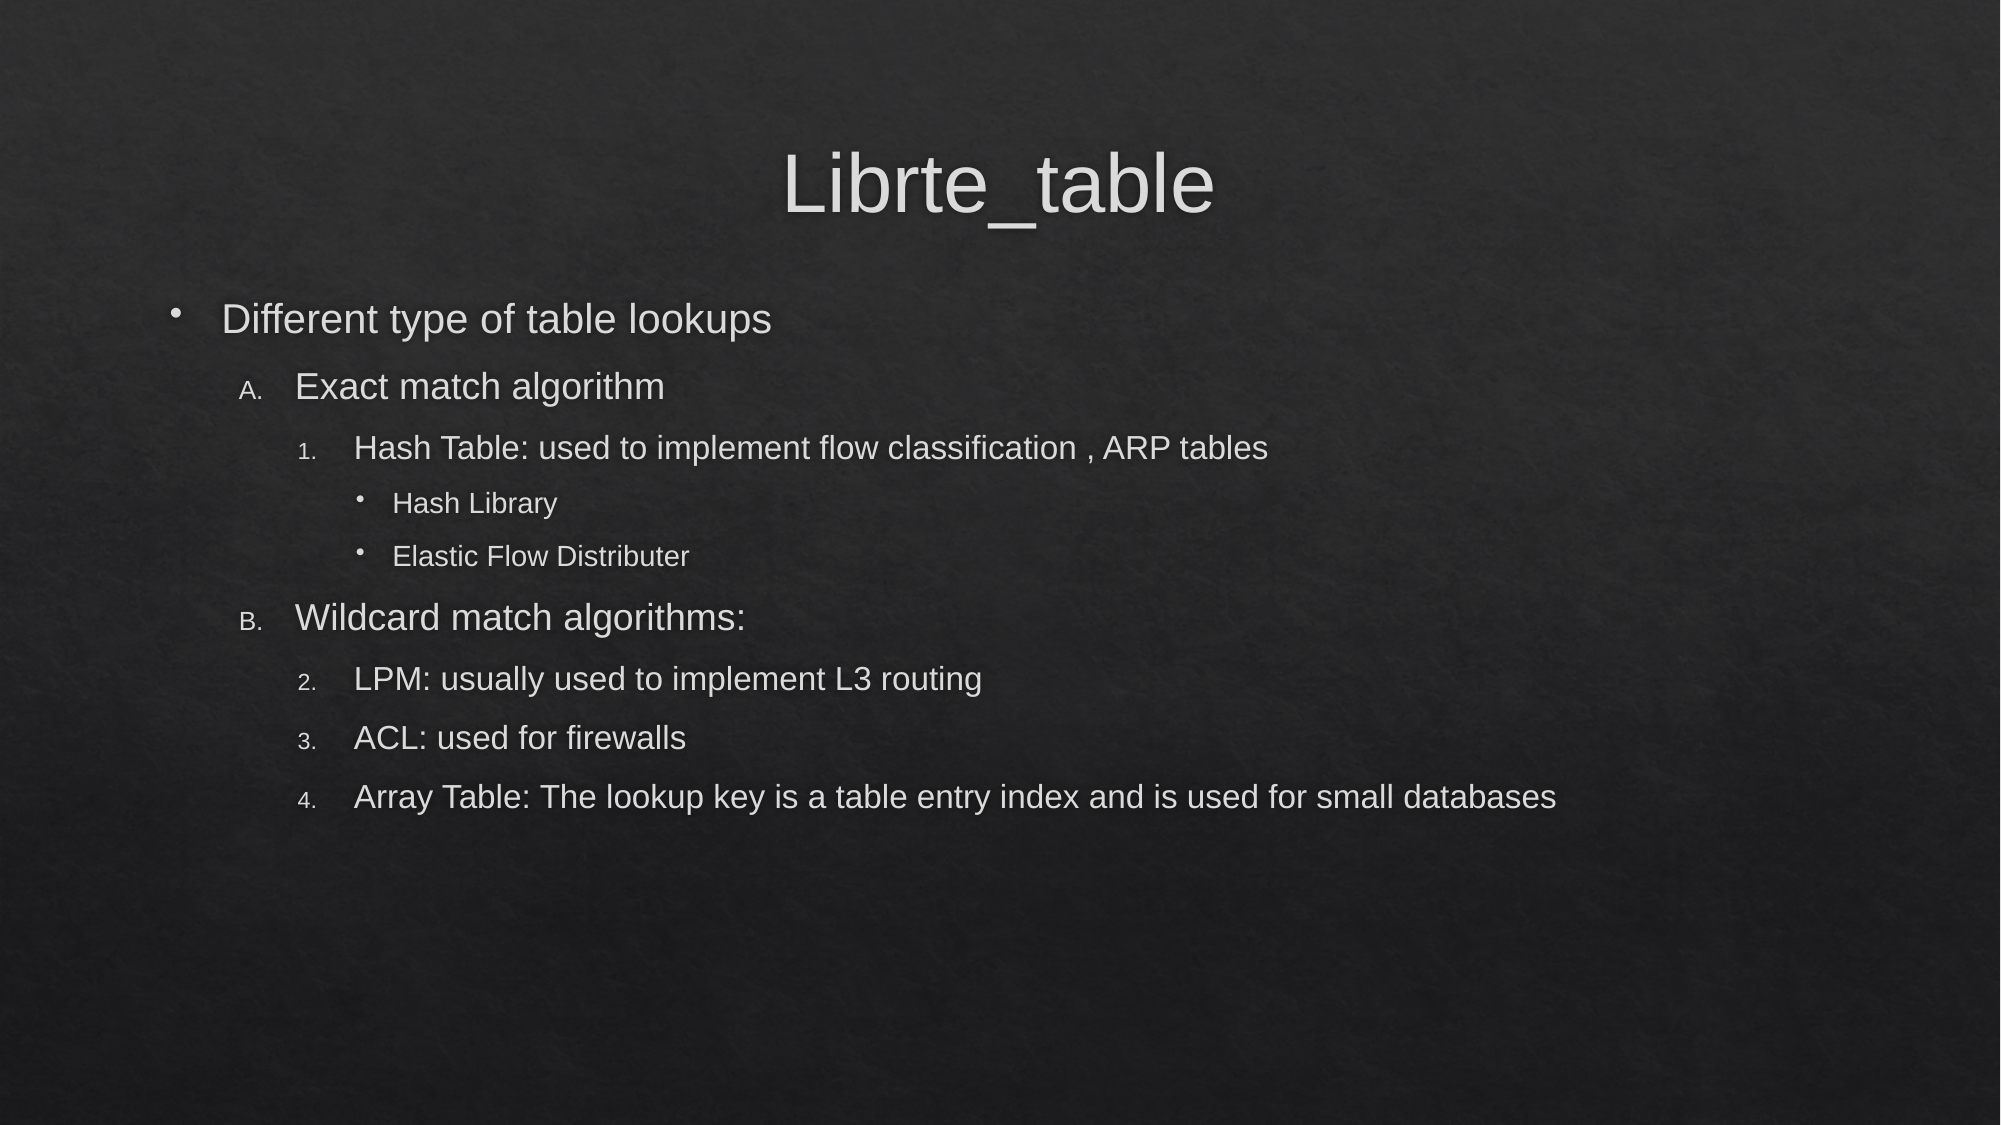

# Librte_table
Different type of table lookups
Exact match algorithm
Hash Table: used to implement flow classification , ARP tables
Hash Library
Elastic Flow Distributer
Wildcard match algorithms:
LPM: usually used to implement L3 routing
ACL: used for firewalls
Array Table: The lookup key is a table entry index and is used for small databases